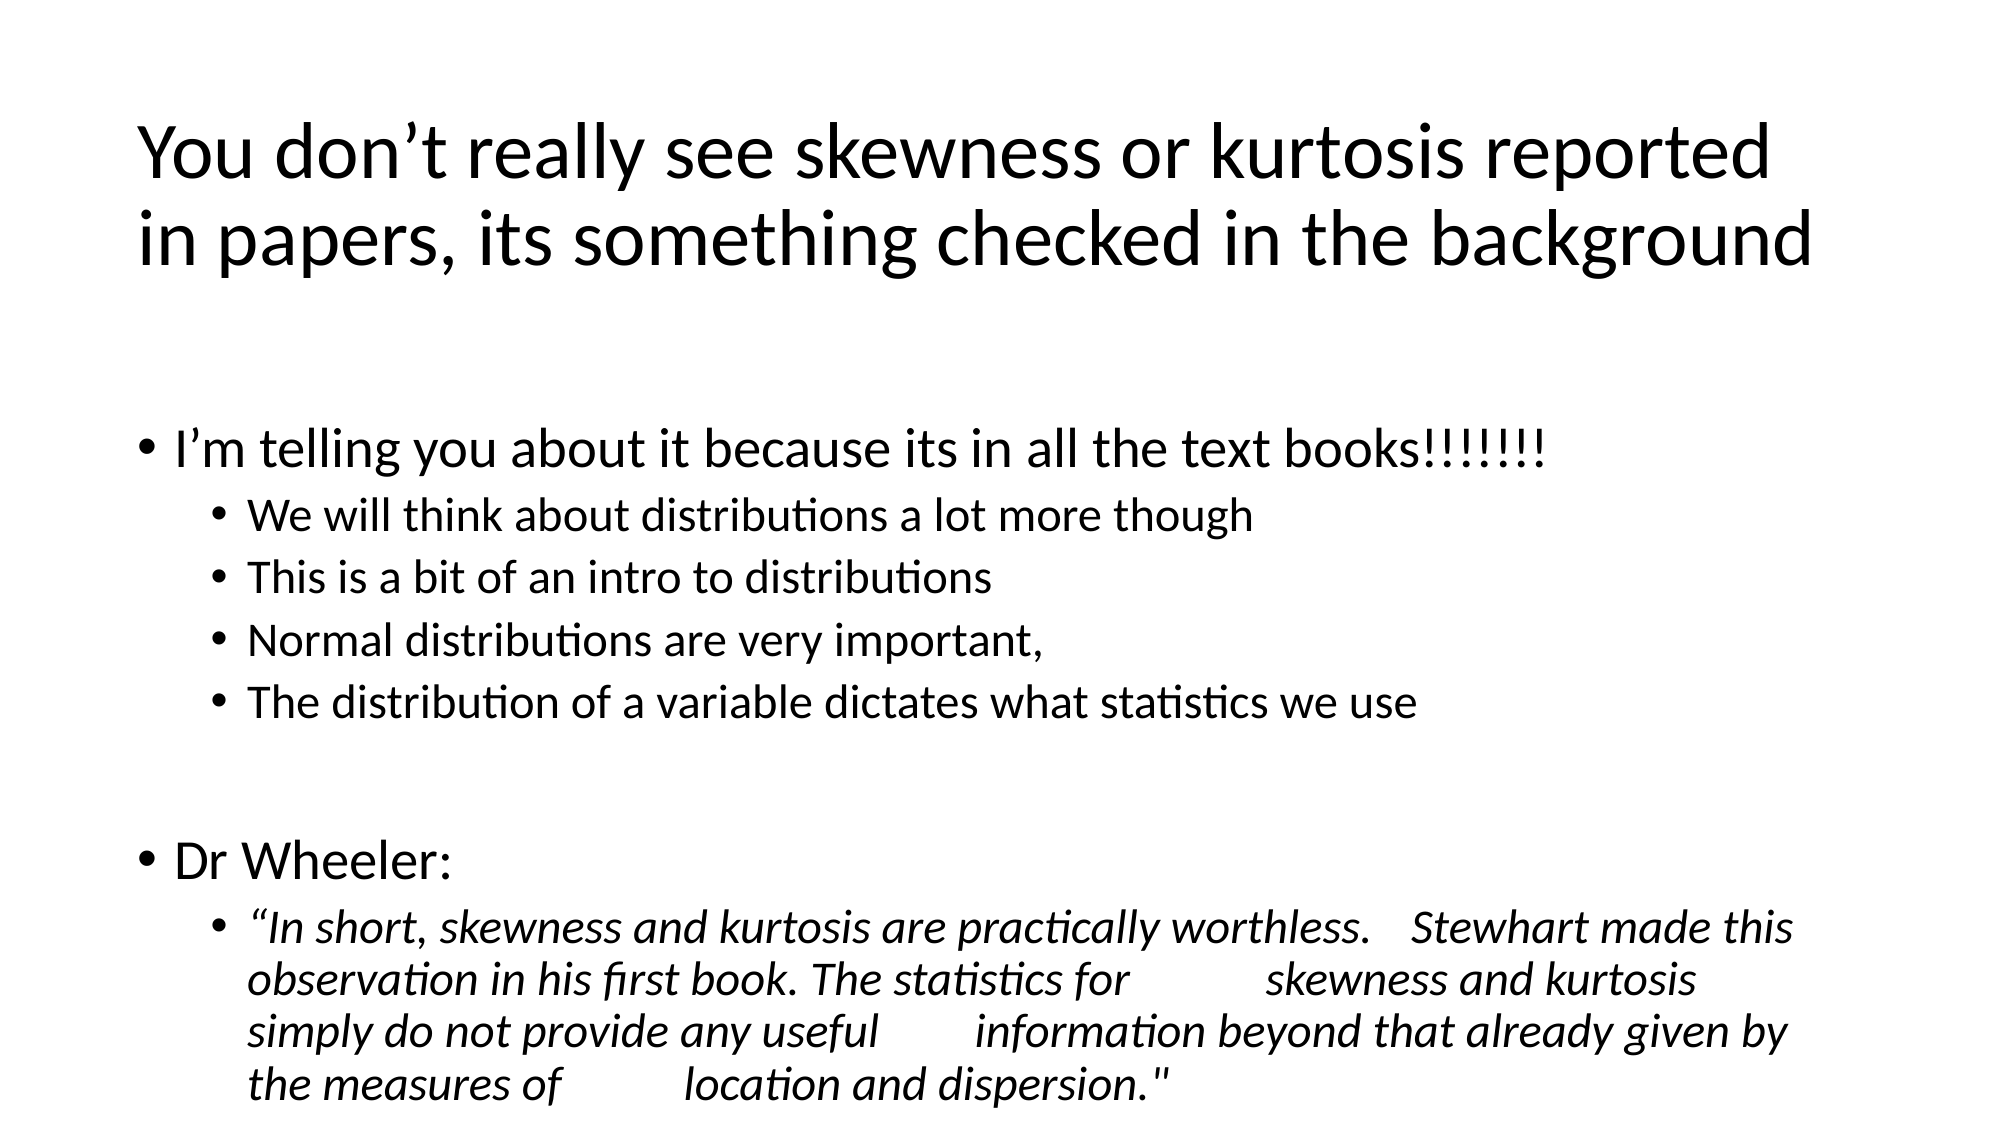

# You don’t really see skewness or kurtosis reported in papers, its something checked in the background
I’m telling you about it because its in all the text books!!!!!!!
We will think about distributions a lot more though
This is a bit of an intro to distributions
Normal distributions are very important,
The distribution of a variable dictates what statistics we use

Dr Wheeler:
“In short, skewness and kurtosis are practically worthless. 	Stewhart made this observation in his first book. The statistics for 	skewness and kurtosis simply do not provide any useful 	information beyond that already given by the measures of 	location and dispersion."